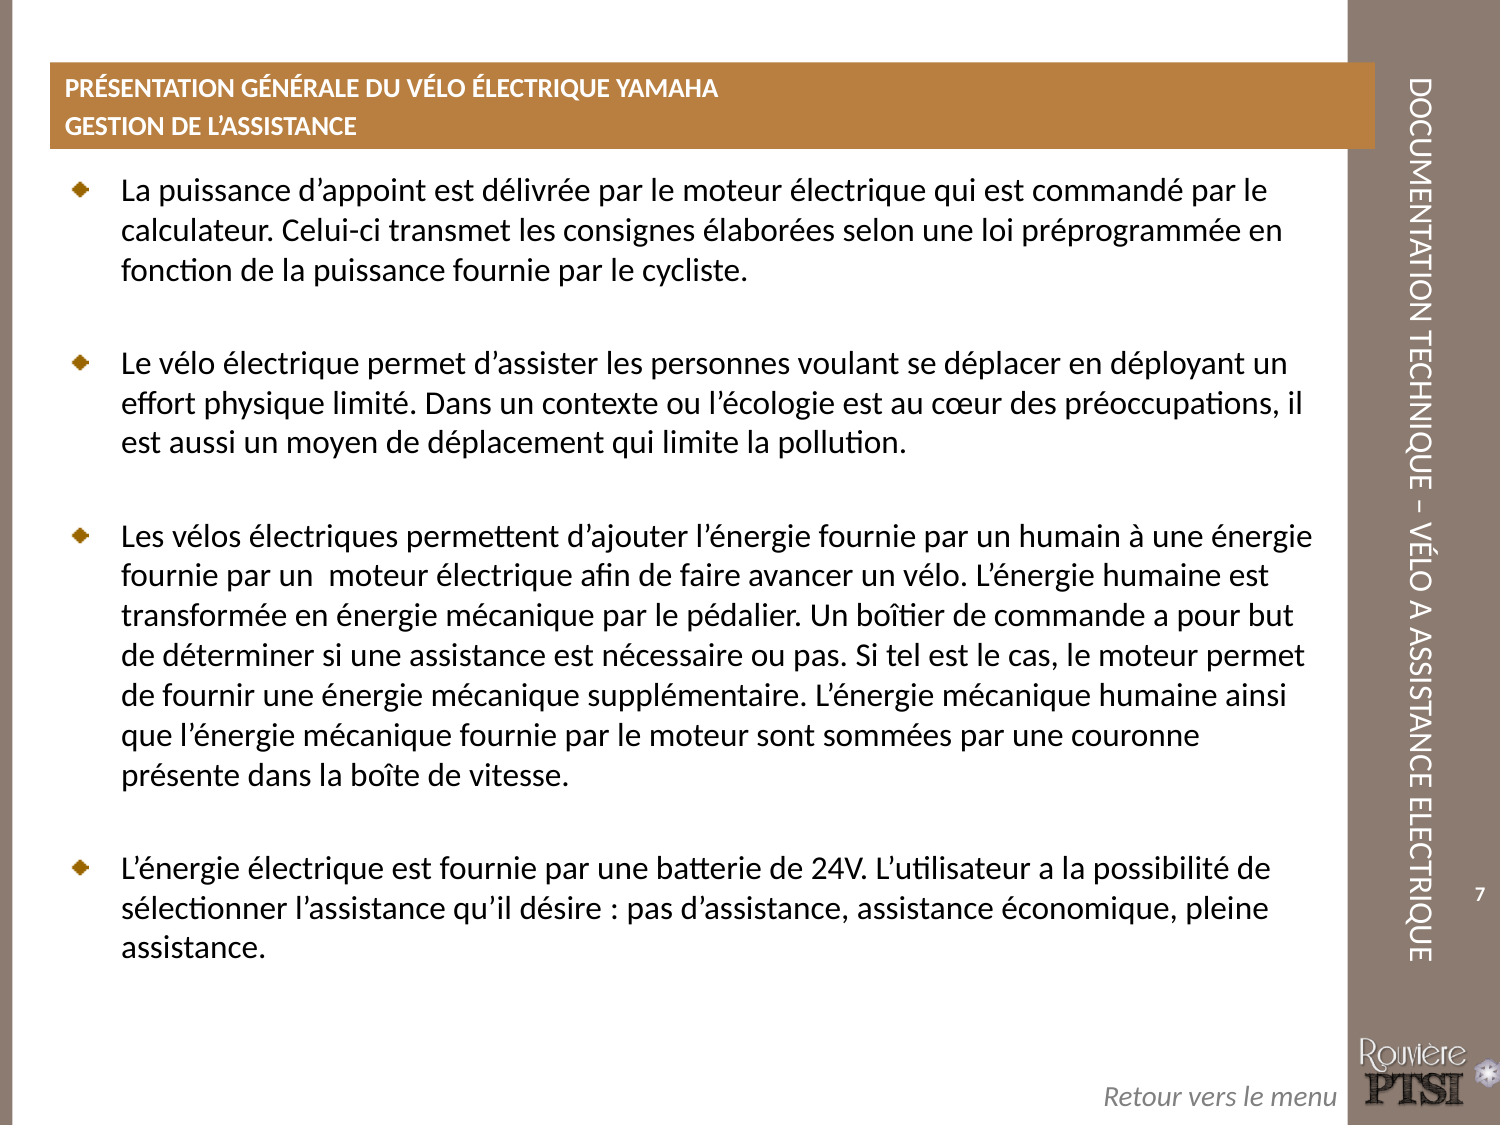

Présentation générale du vélo électrique yamaha
Gestion de l’assistance
La puissance d’appoint est délivrée par le moteur électrique qui est commandé par le calculateur. Celui-ci transmet les consignes élaborées selon une loi préprogrammée en fonction de la puissance fournie par le cycliste.

Le vélo électrique permet d’assister les personnes voulant se déplacer en déployant un effort physique limité. Dans un contexte ou l’écologie est au cœur des préoccupations, il est aussi un moyen de déplacement qui limite la pollution.

Les vélos électriques permettent d’ajouter l’énergie fournie par un humain à une énergie fournie par un  moteur électrique afin de faire avancer un vélo. L’énergie humaine est transformée en énergie mécanique par le pédalier. Un boîtier de commande a pour but de déterminer si une assistance est nécessaire ou pas. Si tel est le cas, le moteur permet de fournir une énergie mécanique supplémentaire. L’énergie mécanique humaine ainsi que l’énergie mécanique fournie par le moteur sont sommées par une couronne présente dans la boîte de vitesse.

L’énergie électrique est fournie par une batterie de 24V. L’utilisateur a la possibilité de sélectionner l’assistance qu’il désire : pas d’assistance, assistance économique, pleine assistance.

7
Retour vers le menu